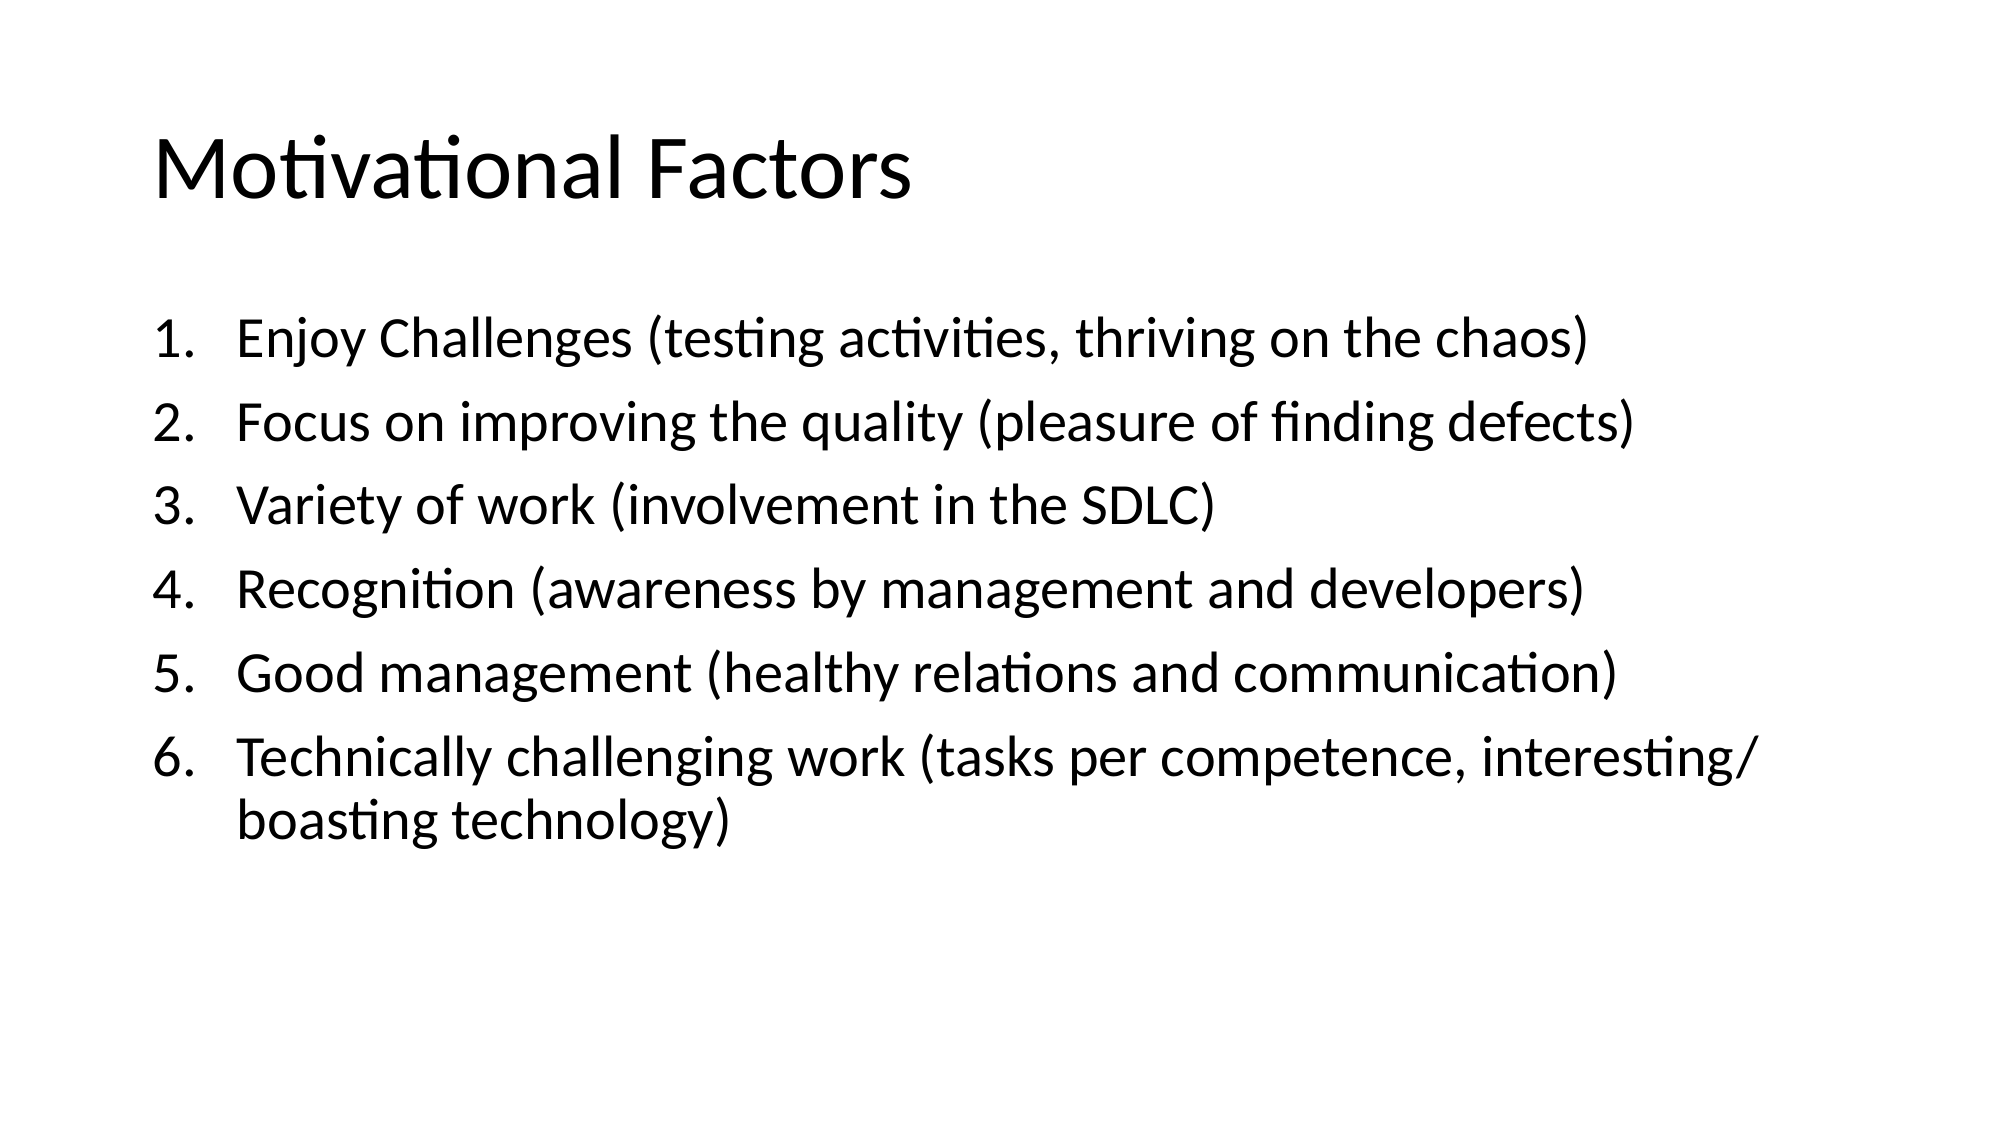

# Motivational Factors
Enjoy Challenges (testing activities, thriving on the chaos)
Focus on improving the quality (pleasure of finding defects)
Variety of work (involvement in the SDLC)
Recognition (awareness by management and developers)
Good management (healthy relations and communication)
Technically challenging work (tasks per competence, interesting/ boasting technology)